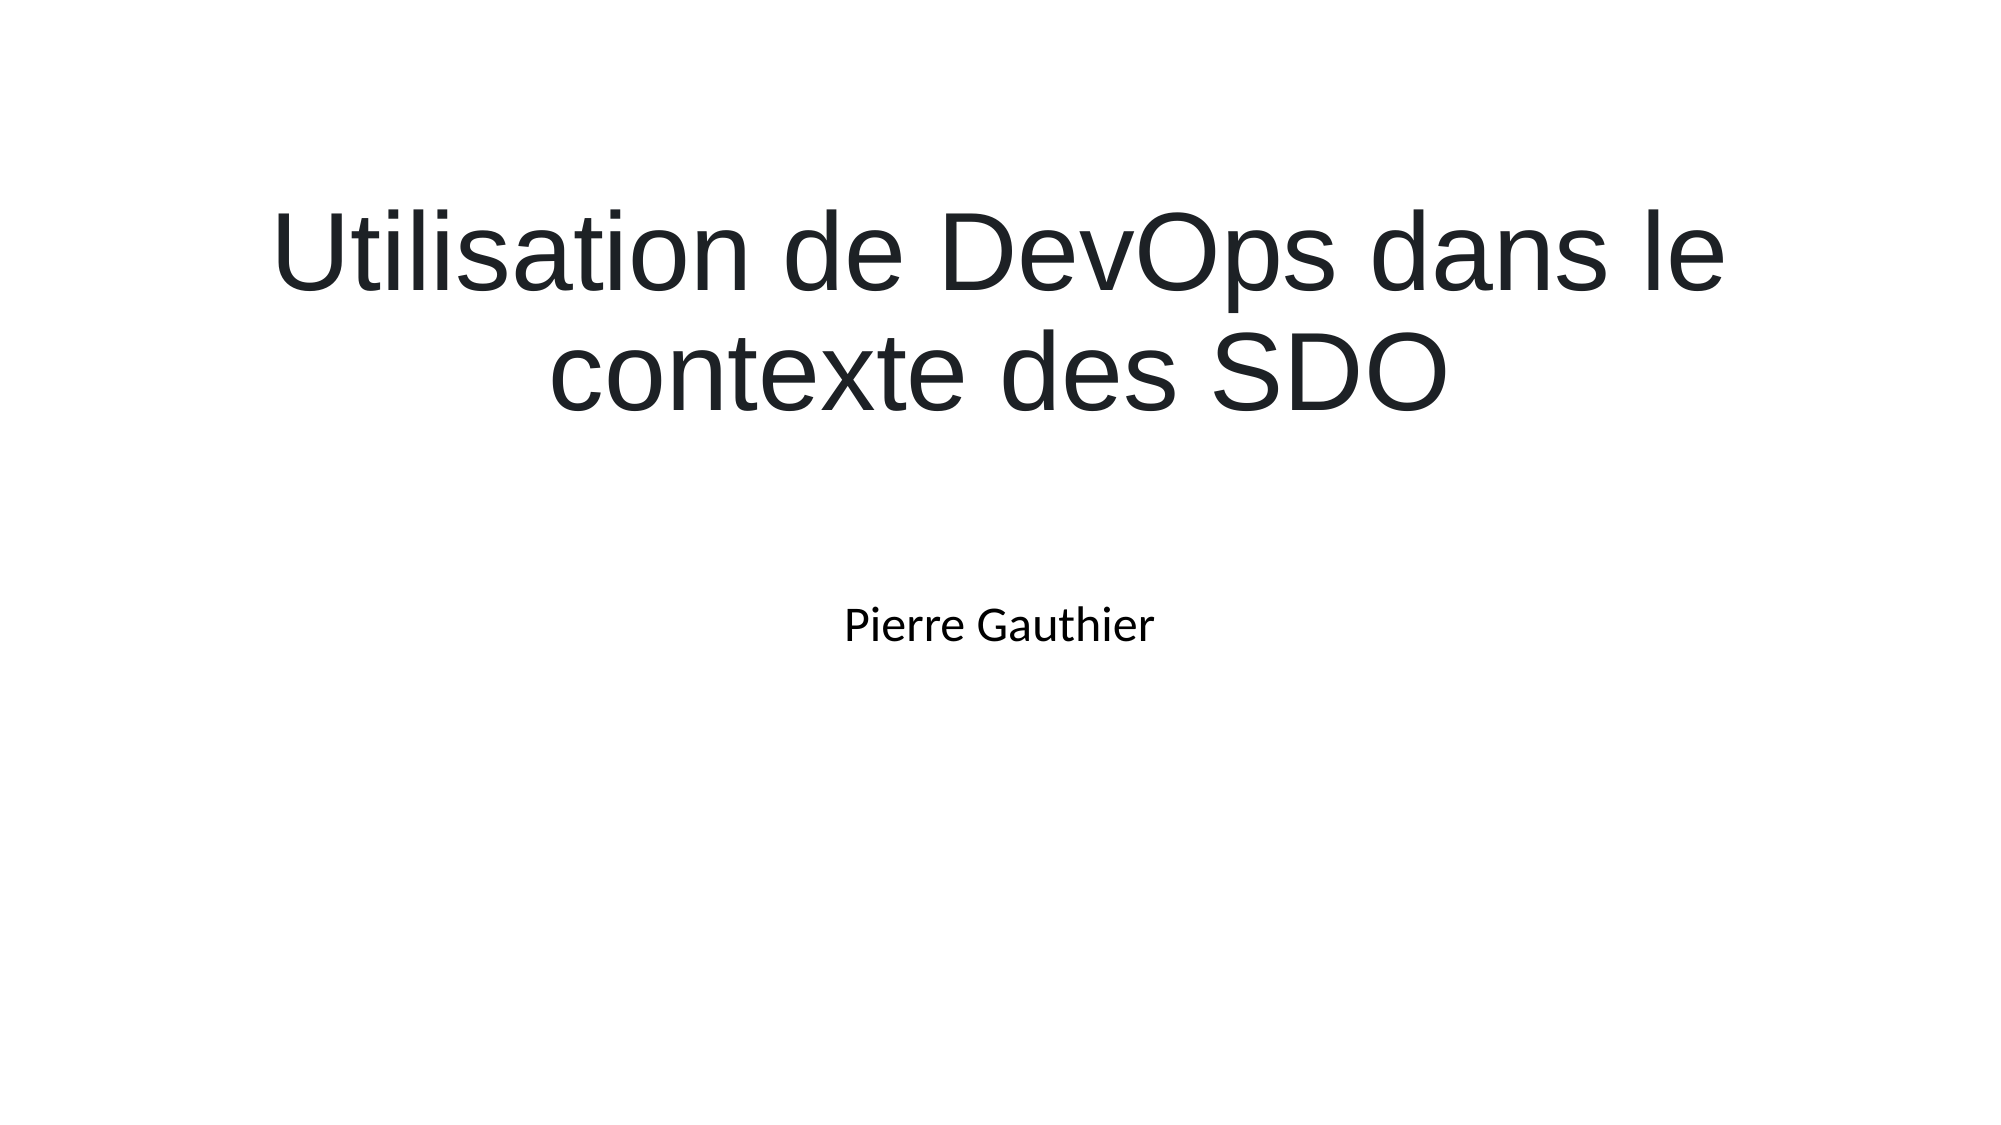

# Utilisation de DevOps dans le contexte des SDO
Pierre Gauthier